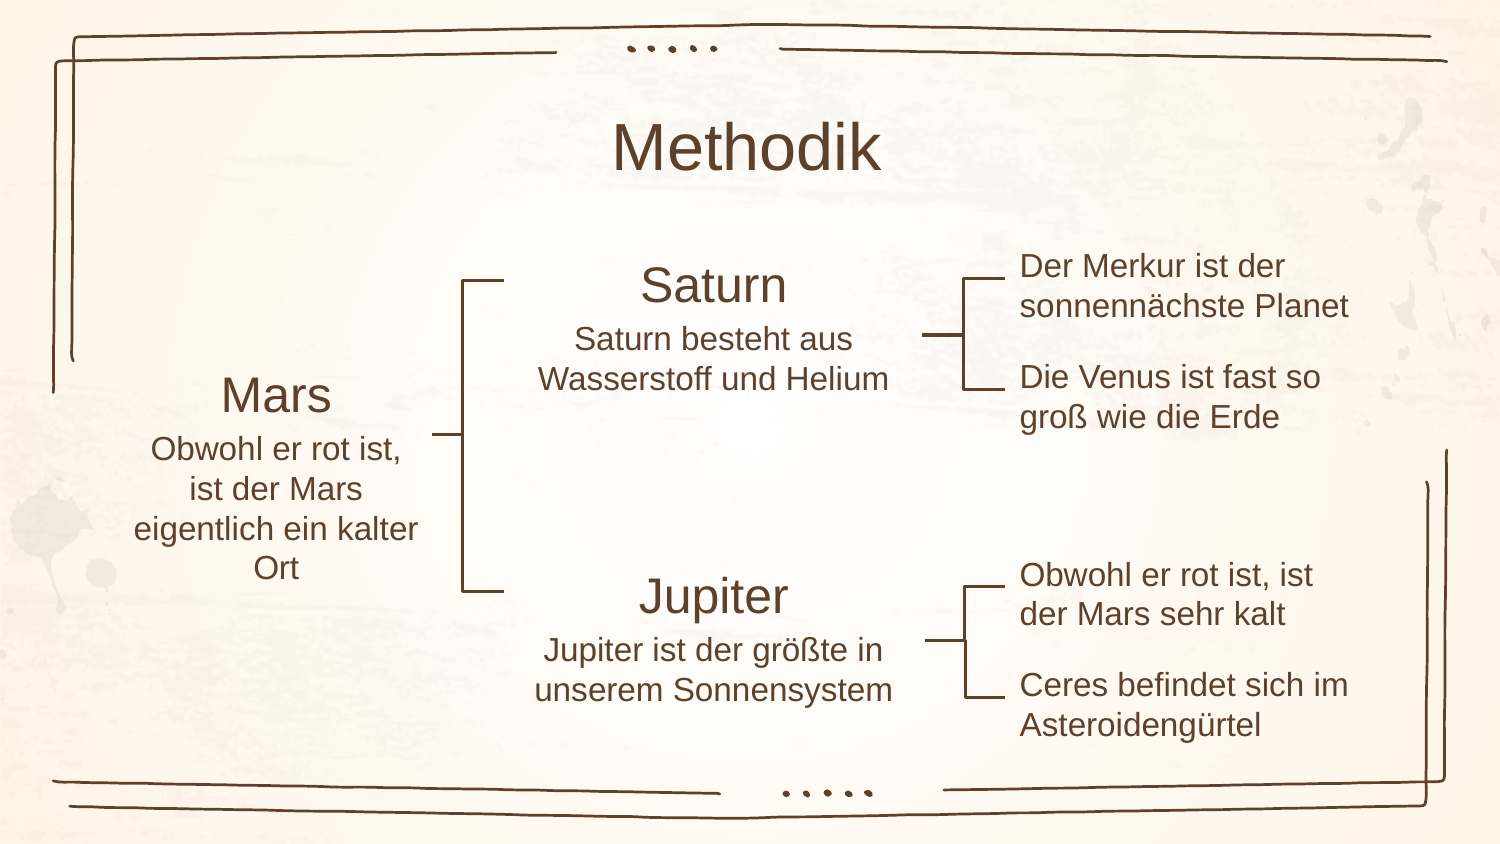

# Methodik
Der Merkur ist der sonnennächste Planet

Saturn
Saturn besteht aus Wasserstoff und Helium
Die Venus ist fast so groß wie die Erde
Mars
Obwohl er rot ist, ist der Mars eigentlich ein kalter Ort
Obwohl er rot ist, ist der Mars sehr kalt

Jupiter
Jupiter ist der größte in unserem Sonnensystem
Ceres befindet sich im Asteroidengürtel